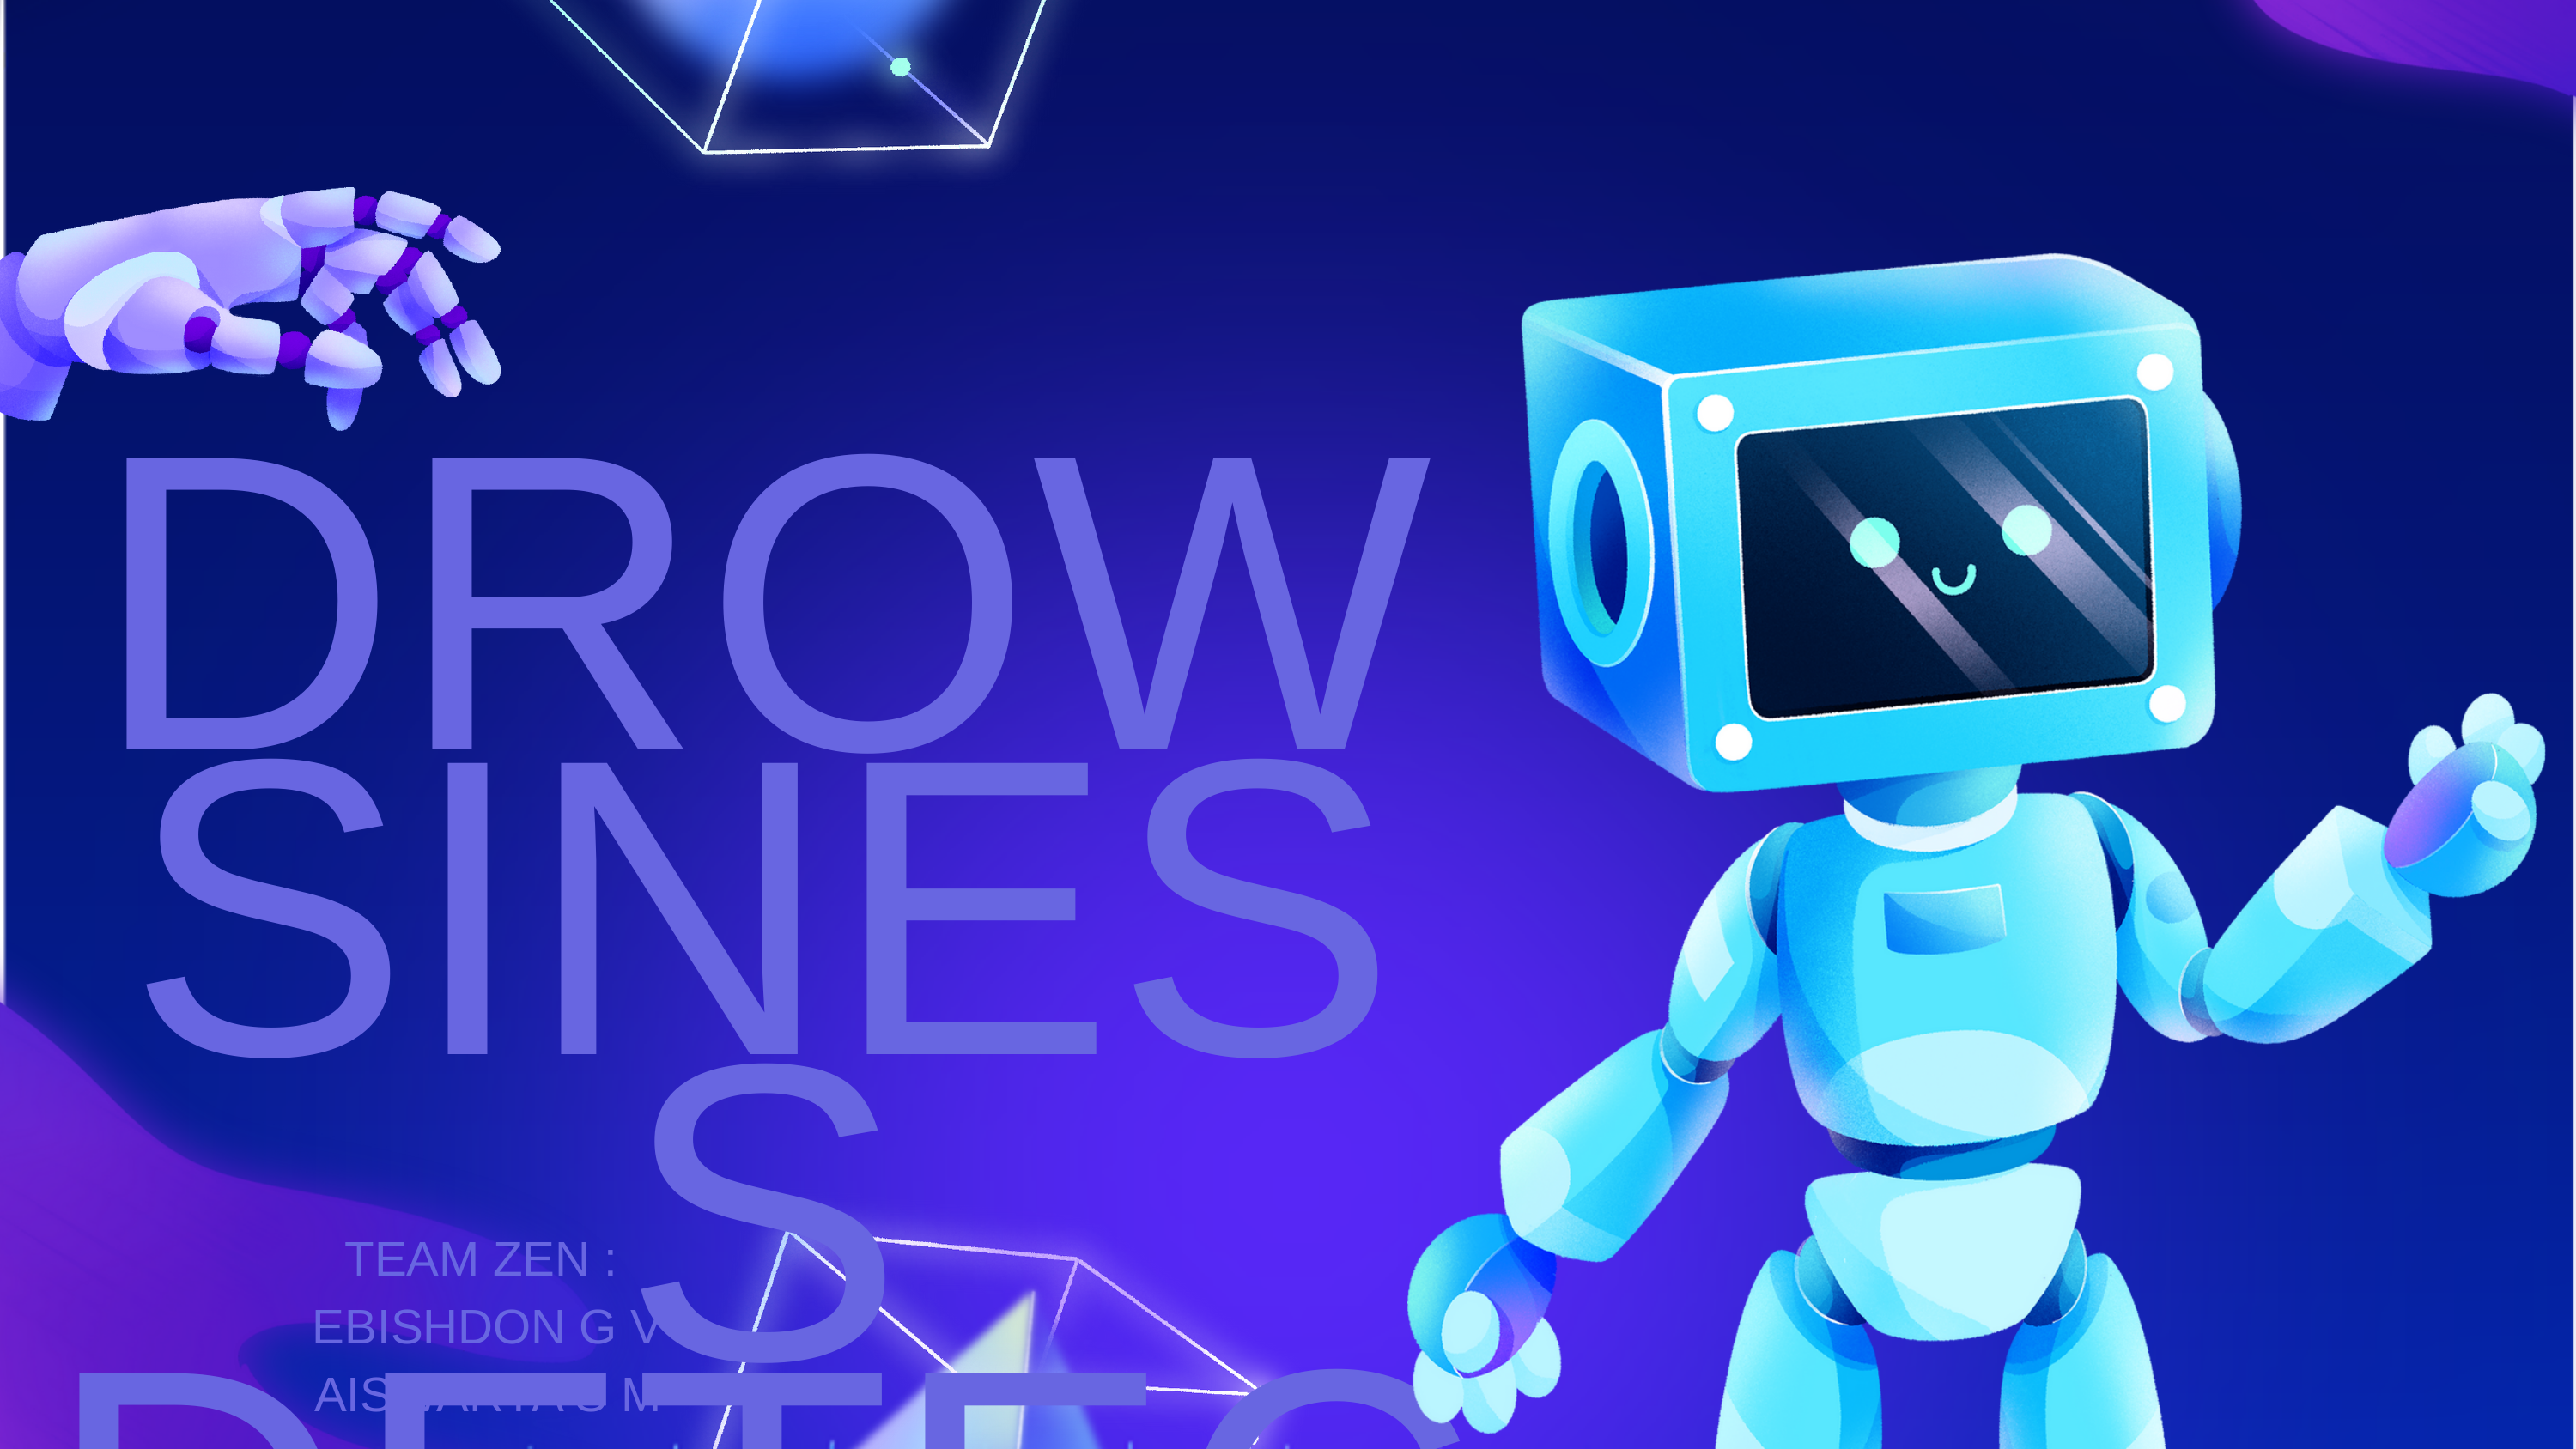

DROWSINESS DETECTION

TEAM ZEN :
EBISHDON G V
AISWARYA S M